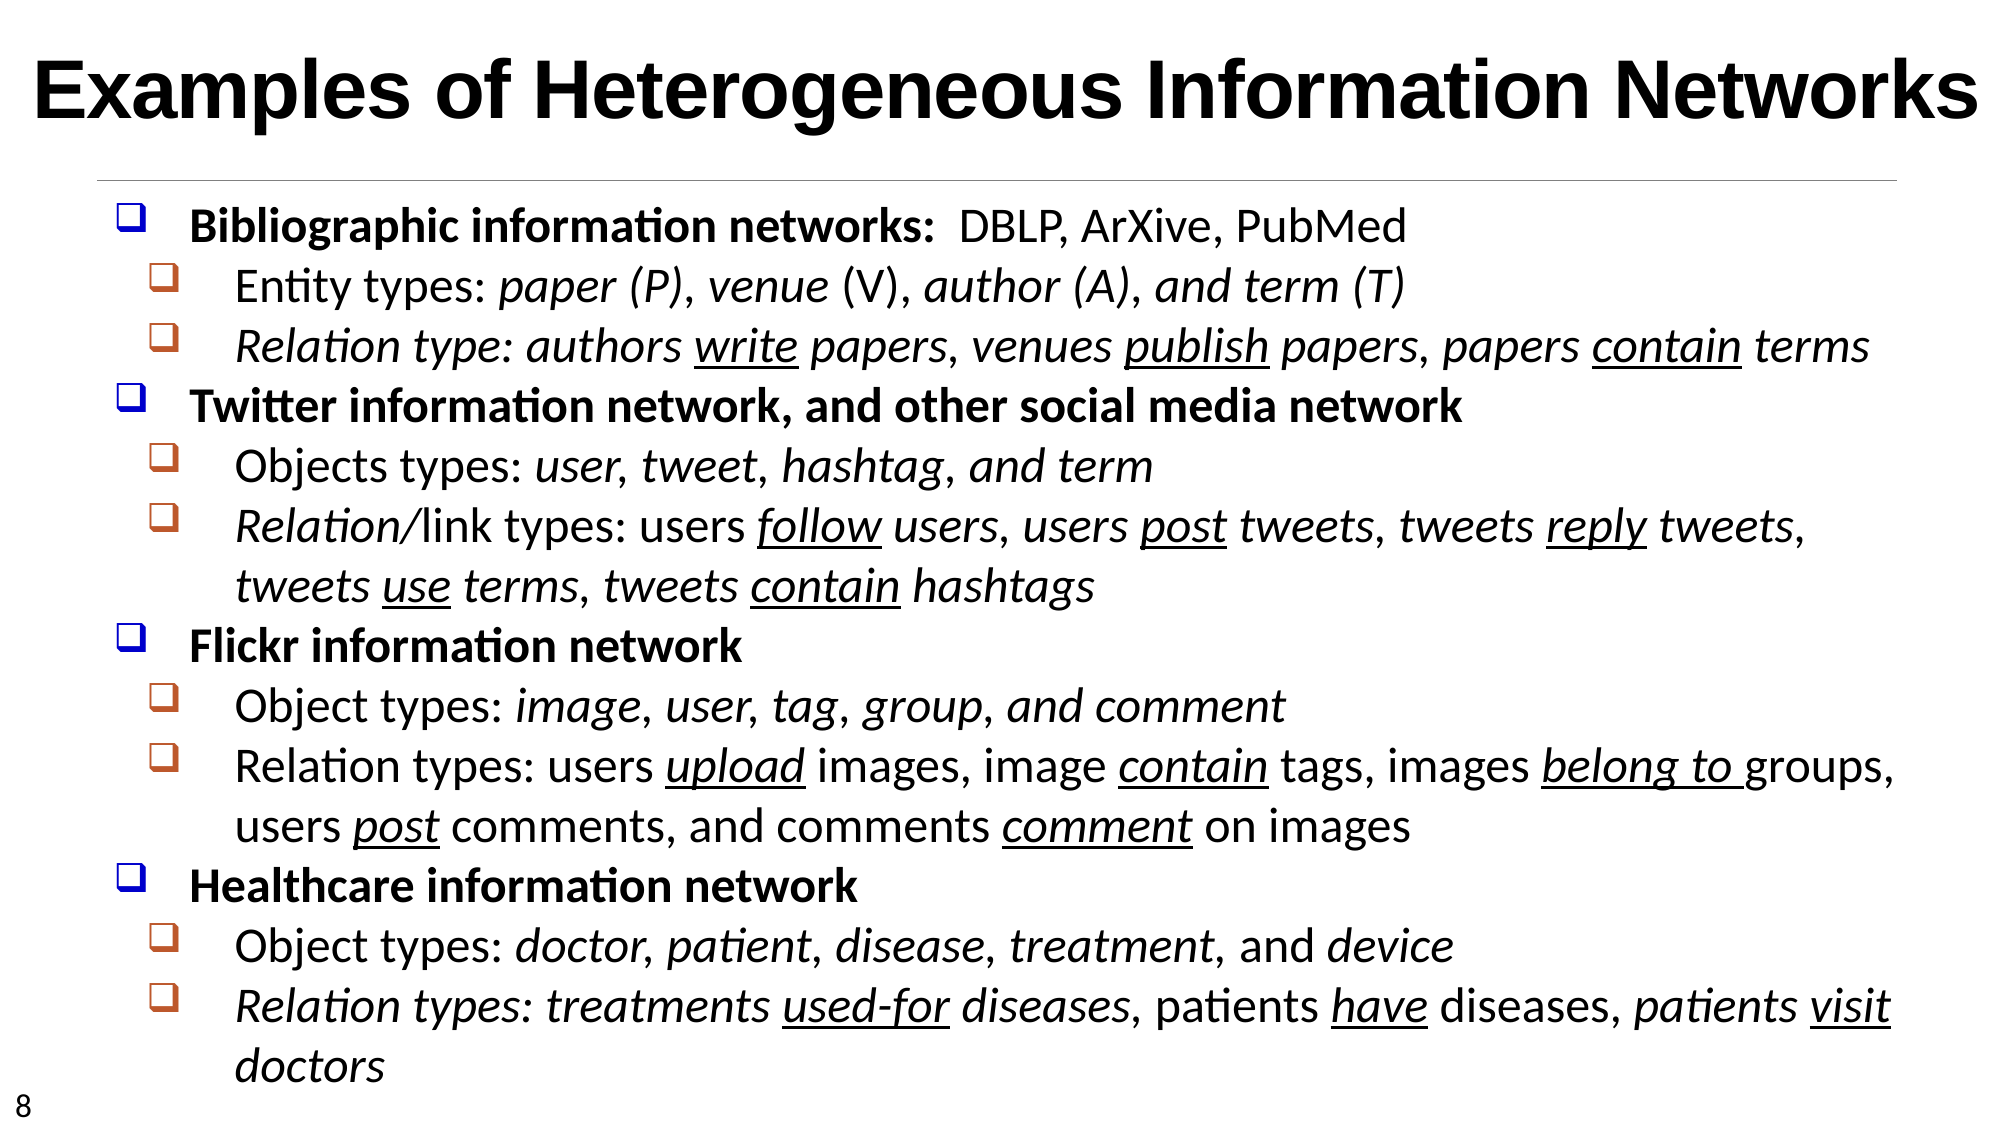

# Examples of Heterogeneous Information Networks
Bibliographic information networks:  DBLP, ArXive, PubMed
Entity types: paper (P), venue (V), author (A), and term (T)
Relation type: authors write papers, venues publish papers, papers contain terms
Twitter information network, and other social media network
Objects types: user, tweet, hashtag, and term
Relation/link types: users follow users, users post tweets, tweets reply tweets, tweets use terms, tweets contain hashtags
Flickr information network
Object types: image, user, tag, group, and comment
Relation types: users upload images, image contain tags, images belong to groups, users post comments, and comments comment on images
Healthcare information network
Object types: doctor, patient, disease, treatment, and device
Relation types: treatments used-for diseases, patients have diseases, patients visit doctors